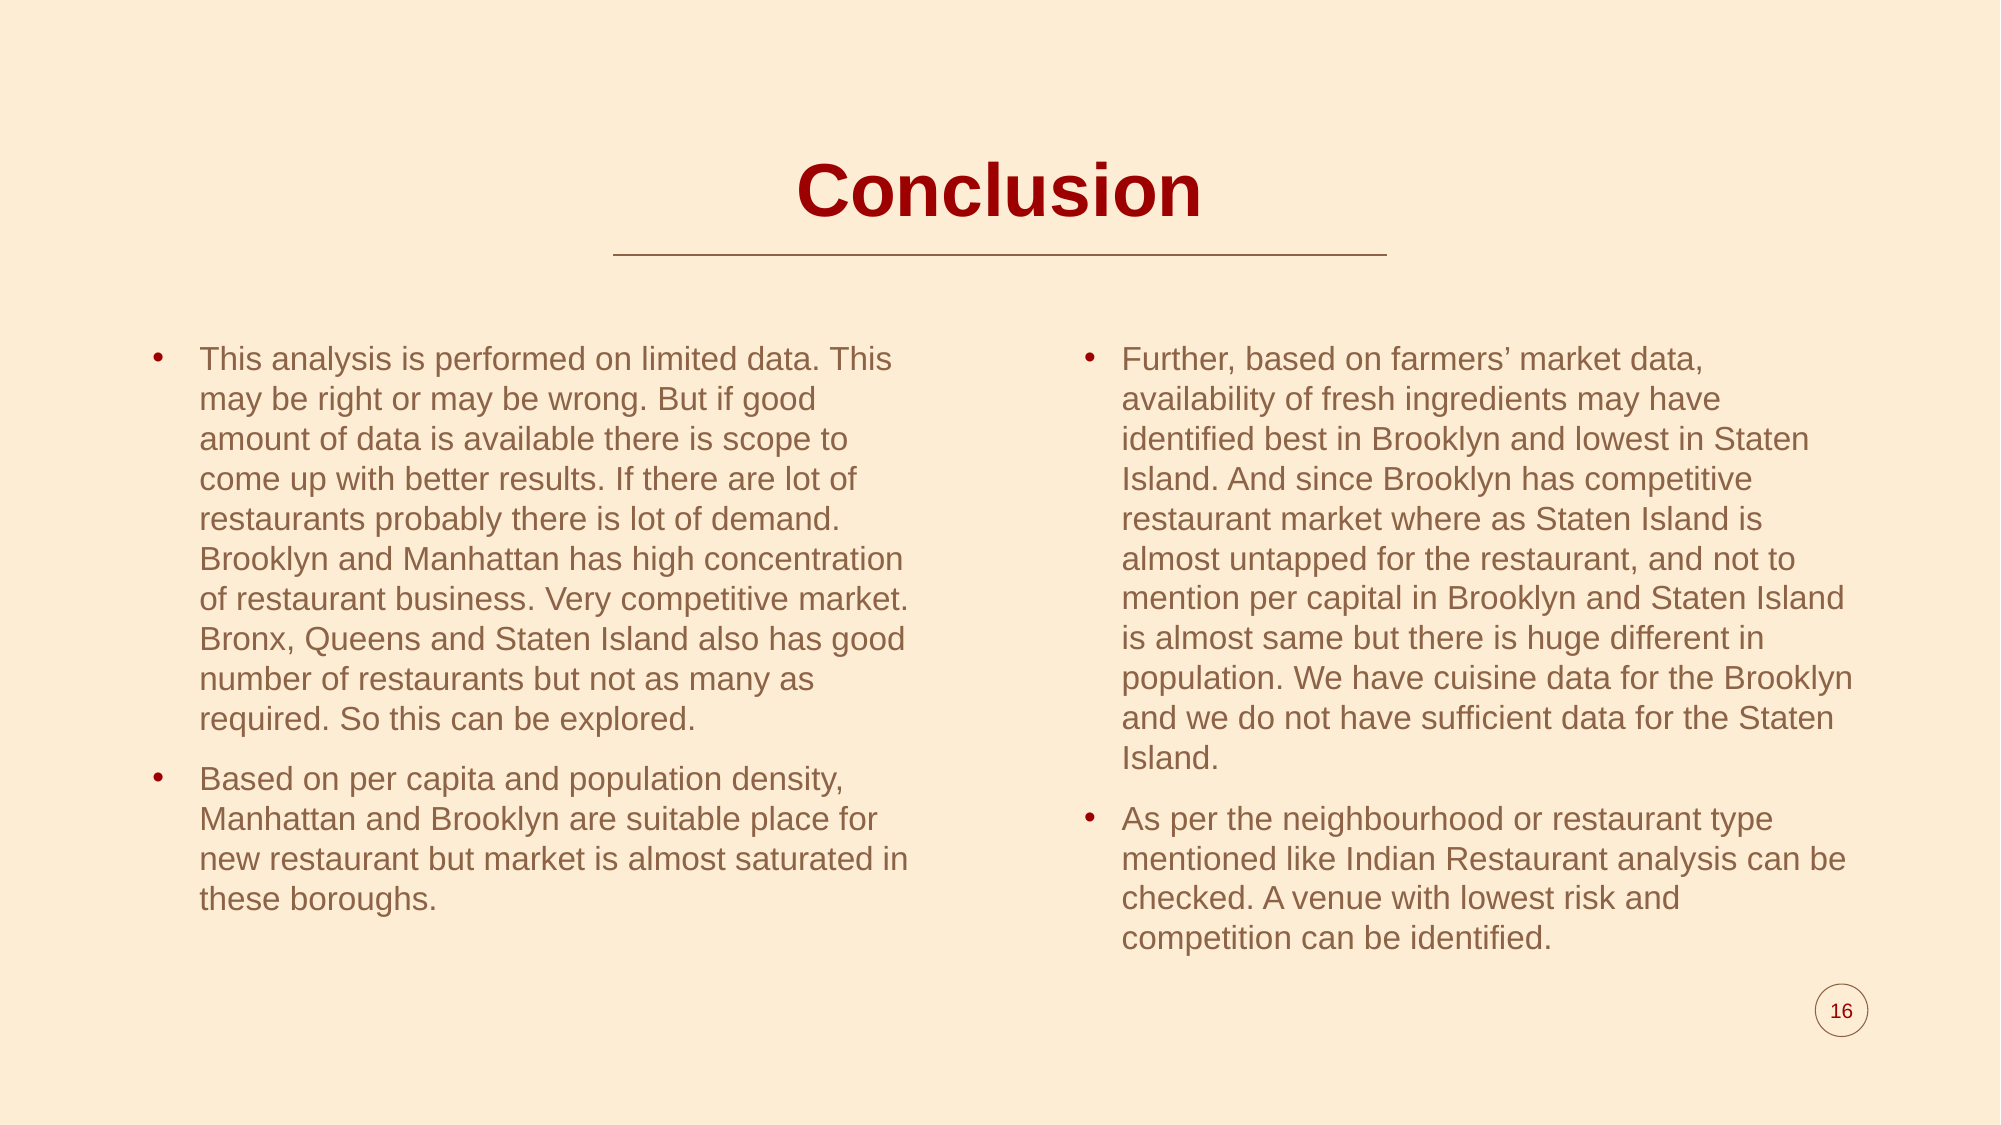

# Conclusion
This analysis is performed on limited data. This may be right or may be wrong. But if good amount of data is available there is scope to come up with better results. If there are lot of restaurants probably there is lot of demand. Brooklyn and Manhattan has high concentration of restaurant business. Very competitive market. Bronx, Queens and Staten Island also has good number of restaurants but not as many as required. So this can be explored.
Based on per capita and population density, Manhattan and Brooklyn are suitable place for new restaurant but market is almost saturated in these boroughs.

Further, based on farmers’ market data, availability of fresh ingredients may have identified best in Brooklyn and lowest in Staten Island. And since Brooklyn has competitive restaurant market where as Staten Island is almost untapped for the restaurant, and not to mention per capital in Brooklyn and Staten Island is almost same but there is huge different in population. We have cuisine data for the Brooklyn and we do not have sufficient data for the Staten Island.
As per the neighbourhood or restaurant type mentioned like Indian Restaurant analysis can be checked. A venue with lowest risk and competition can be identified.
16